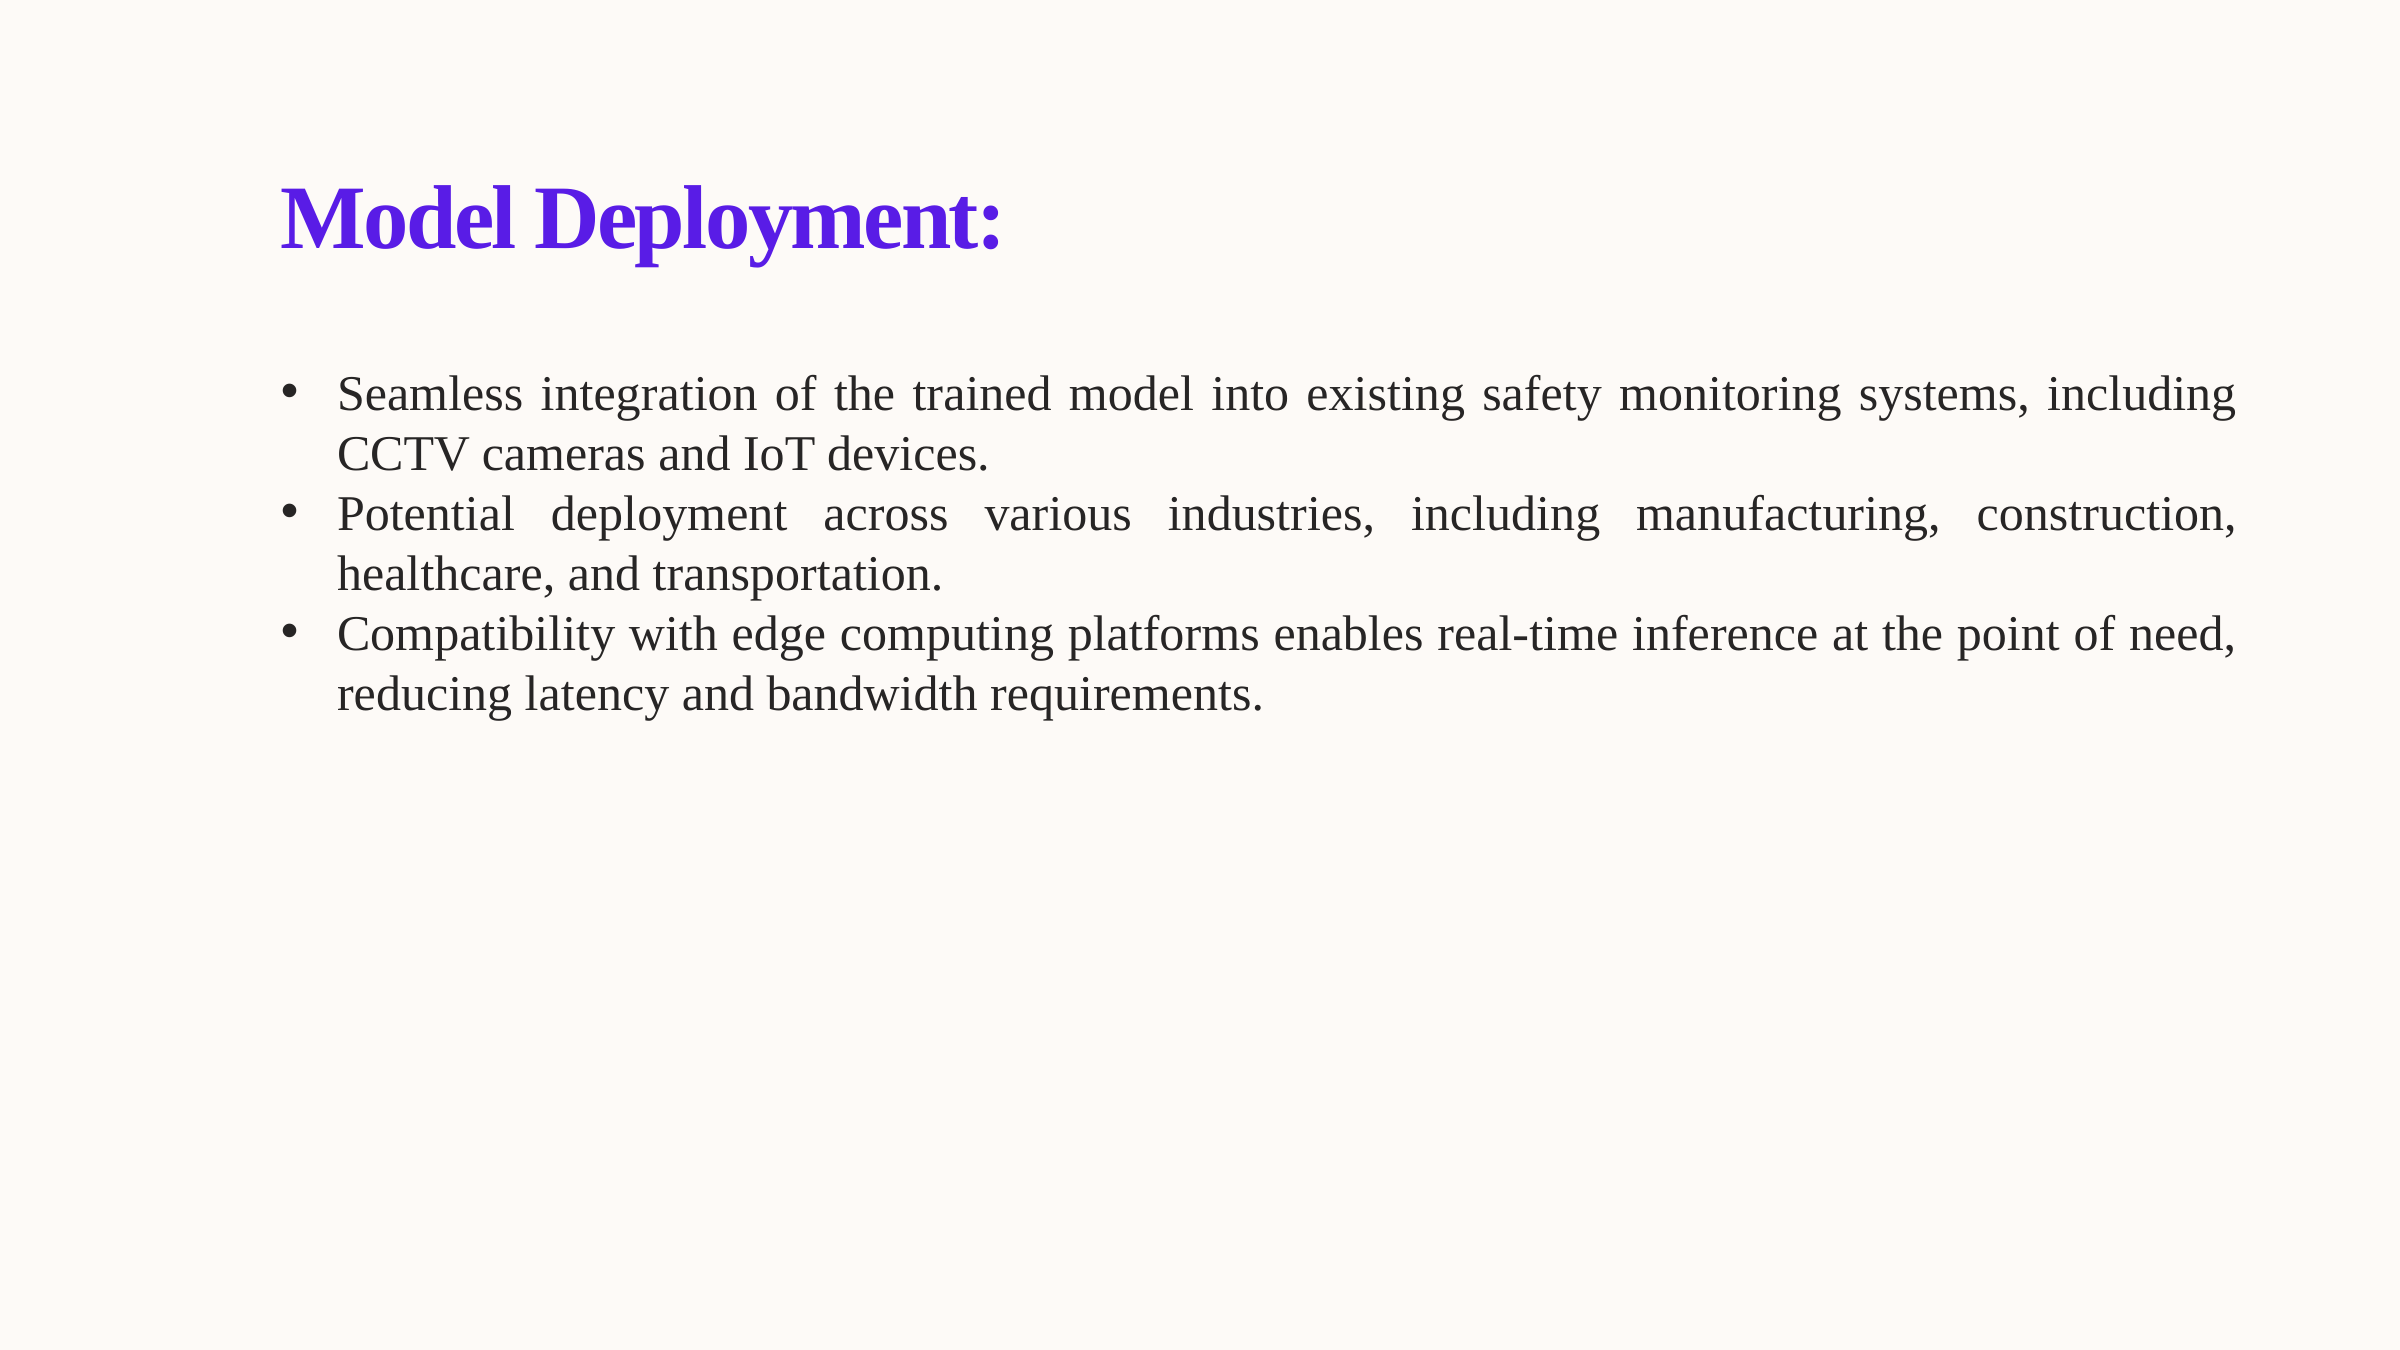

Model Deployment:

Seamless integration of the trained model into existing safety monitoring systems, including CCTV cameras and IoT devices.
Potential deployment across various industries, including manufacturing, construction, healthcare, and transportation.
Compatibility with edge computing platforms enables real-time inference at the point of need, reducing latency and bandwidth requirements.